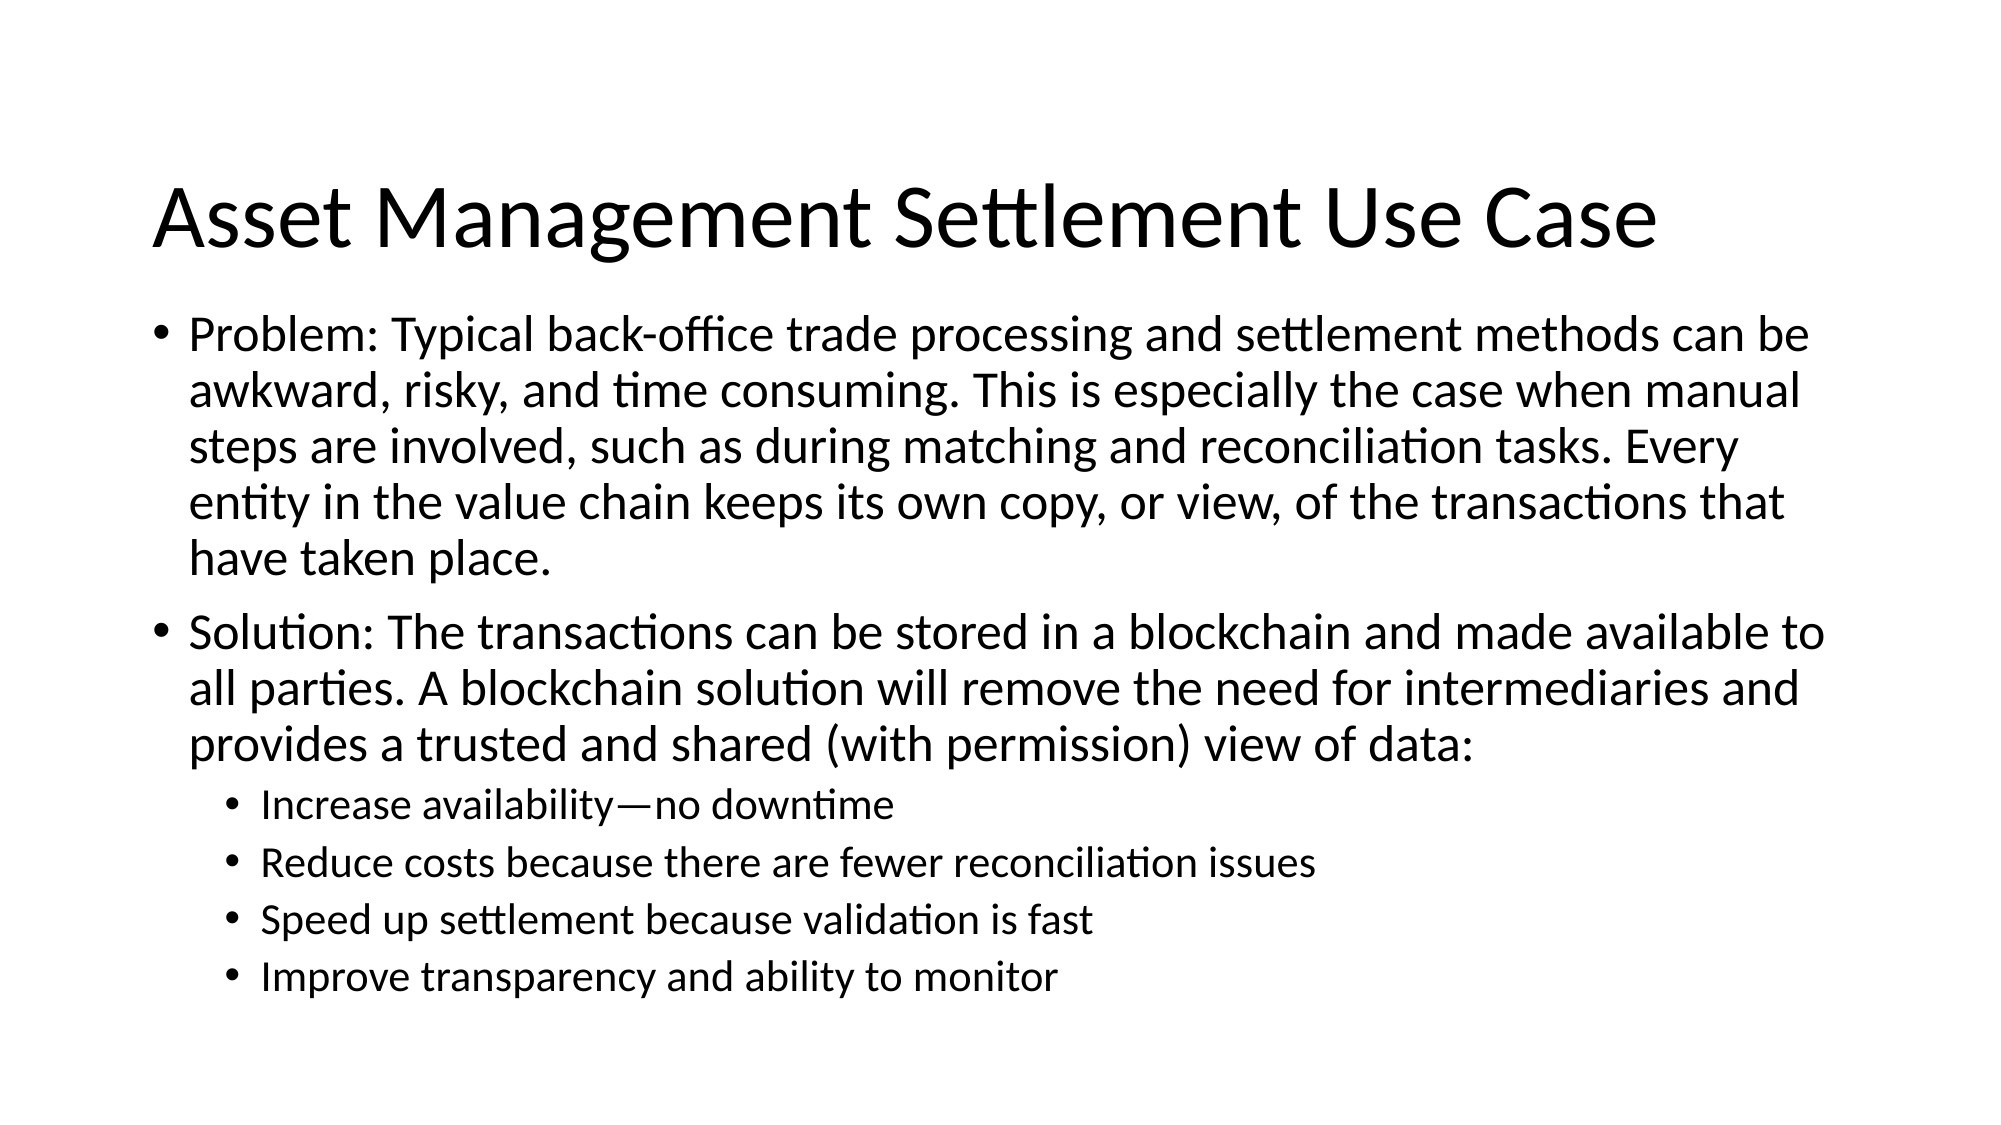

# Asset Management Settlement Use Case
Problem: Typical back-office trade processing and settlement methods can be awkward, risky, and time consuming. This is especially the case when manual steps are involved, such as during matching and reconciliation tasks. Every entity in the value chain keeps its own copy, or view, of the transactions that have taken place.
Solution: The transactions can be stored in a blockchain and made available to all parties. A blockchain solution will remove the need for intermediaries and provides a trusted and shared (with permission) view of data:
Increase availability—no downtime
Reduce costs because there are fewer reconciliation issues
Speed up settlement because validation is fast
Improve transparency and ability to monitor